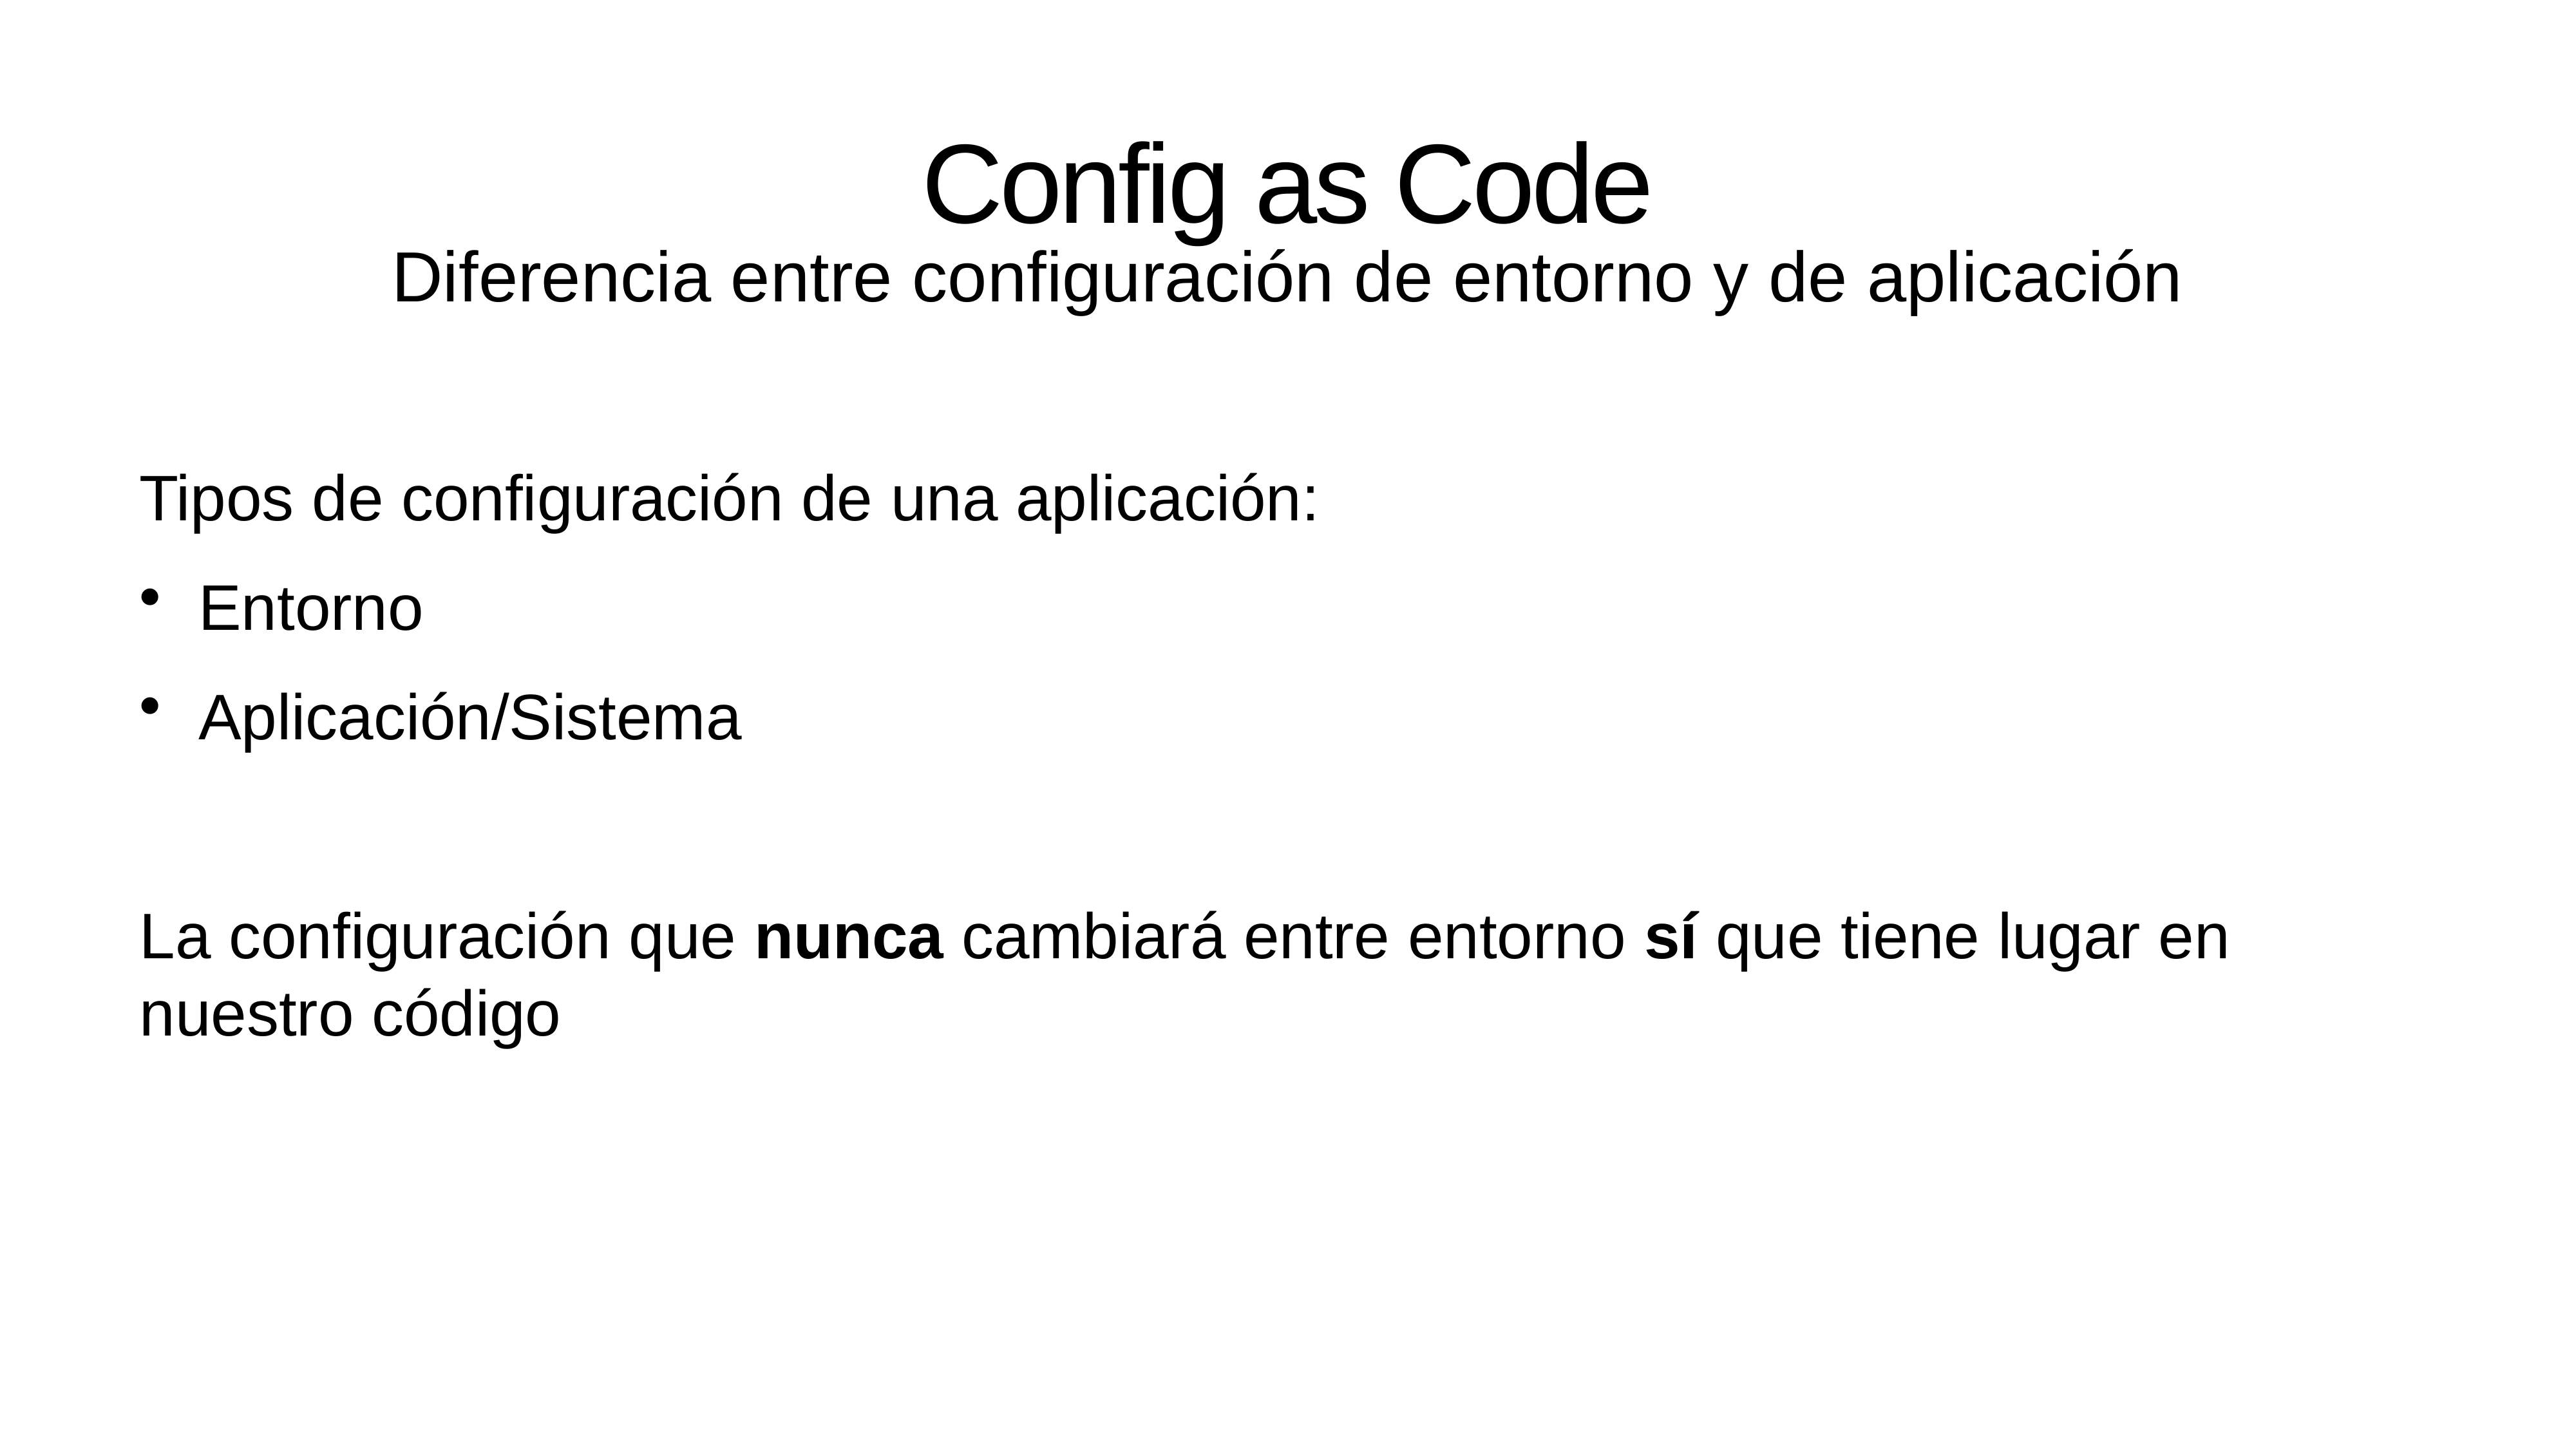

# Config as Code
Diferencia entre configuración de entorno y de aplicación
Tipos de configuración de una aplicación:
Entorno
Aplicación/Sistema

La configuración que nunca cambiará entre entorno sí que tiene lugar en nuestro código